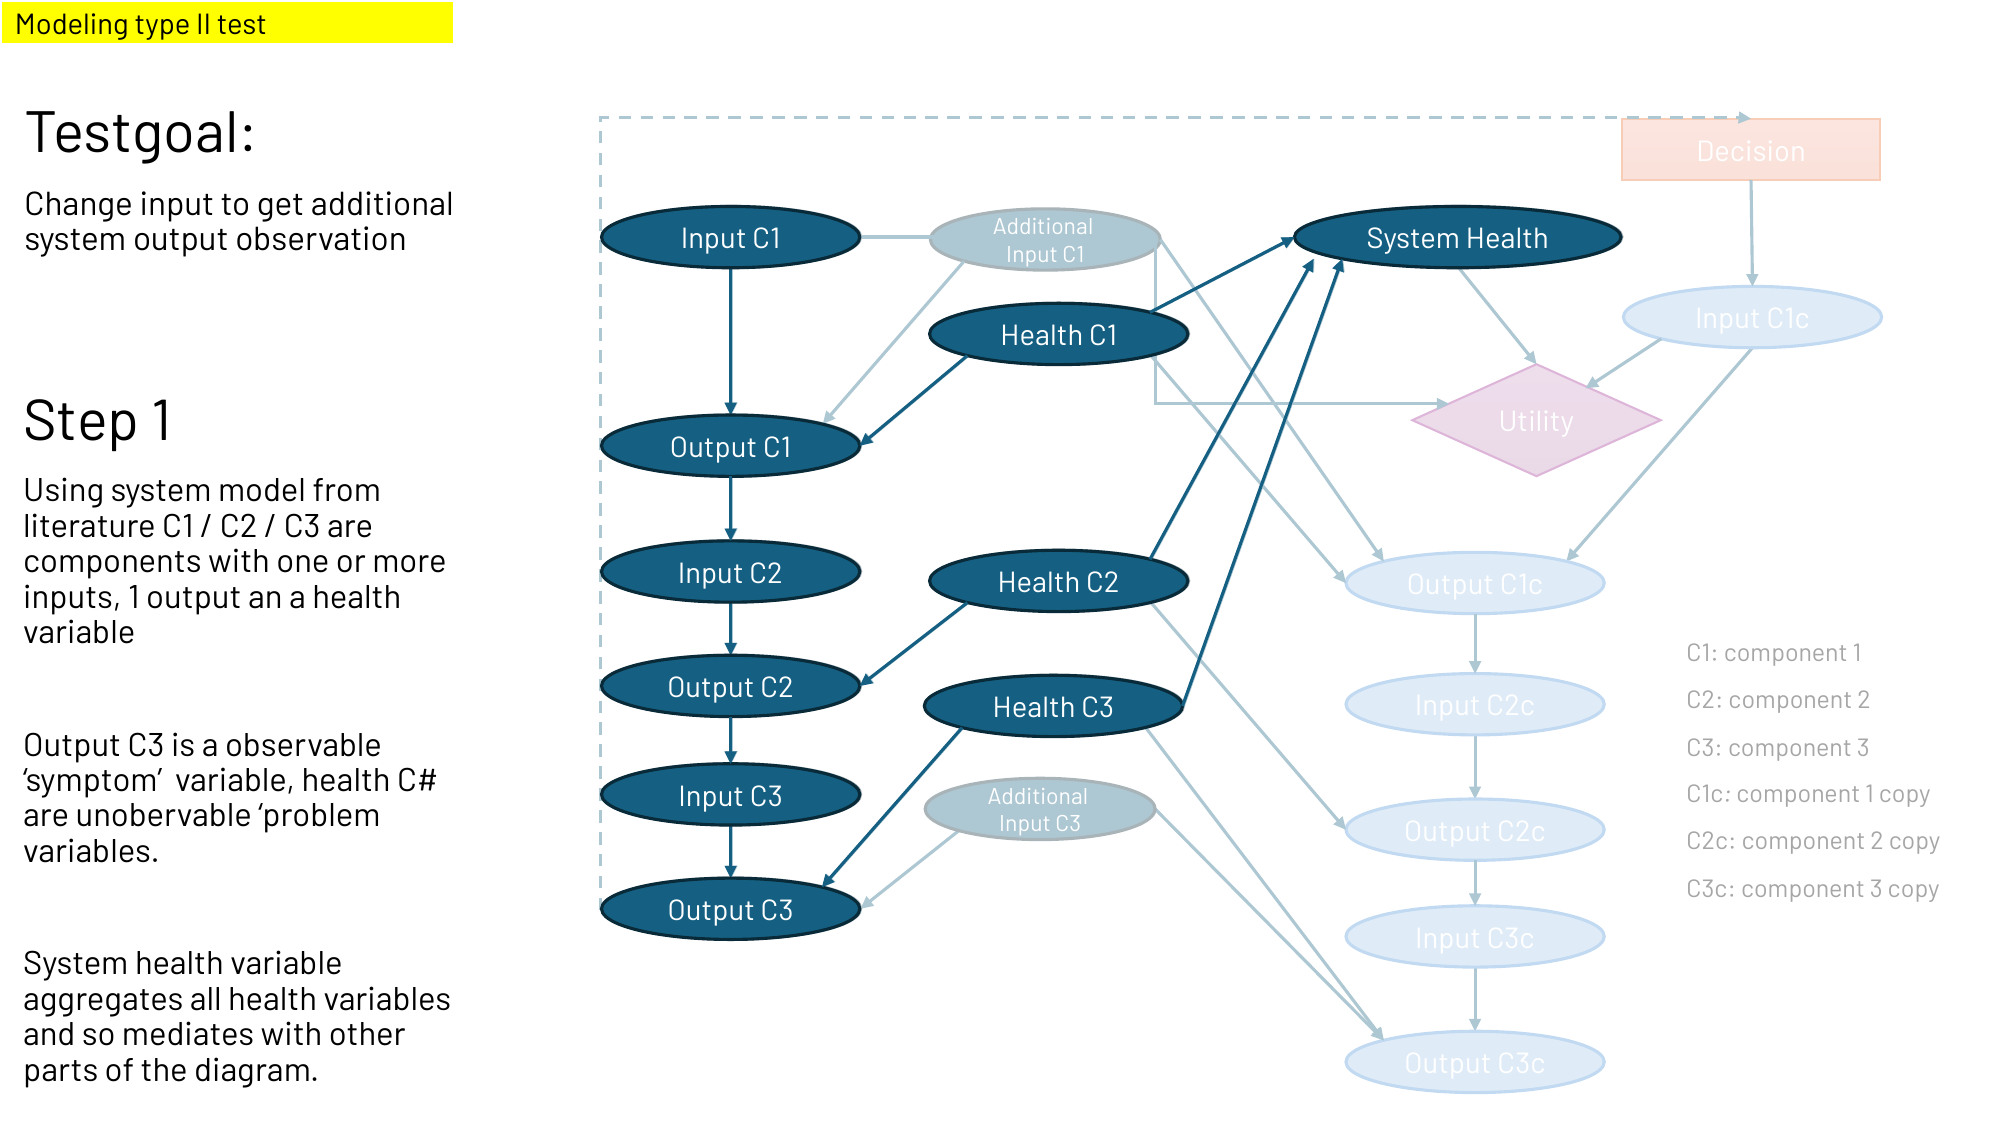

Modeling type II test

Testgoal:
Change input to get additional system output observation
Decision
Input C1
System Health
Input C1
System Health
Additional
Input C1
Input C1c
Health C1
Health C1
Utility
Step 1
Using system model from literature C1 / C2 / C3 are components with one or more inputs, 1 output an a health variable

Output C3 is a observable ‘symptom’  variable, health C# are unobervable ‘problem variables.

System health variable aggregates all health variables and so mediates with other parts of the diagram.
Output C1
Output C1
Input C2
Input C2
Health C2
Health C2
Output C1c
C1: component 1
C2: component 2
C3: component 3
C1c: component 1 copy
C2c: component 2 copy
C3c: component 3 copy
Output C2
Output C2
Input C2c
Health C3
Health C3
Input C3
Input C3
Additional
Input C3
Output C2c
Output C3
Output C3
Input C3c
Output C3c